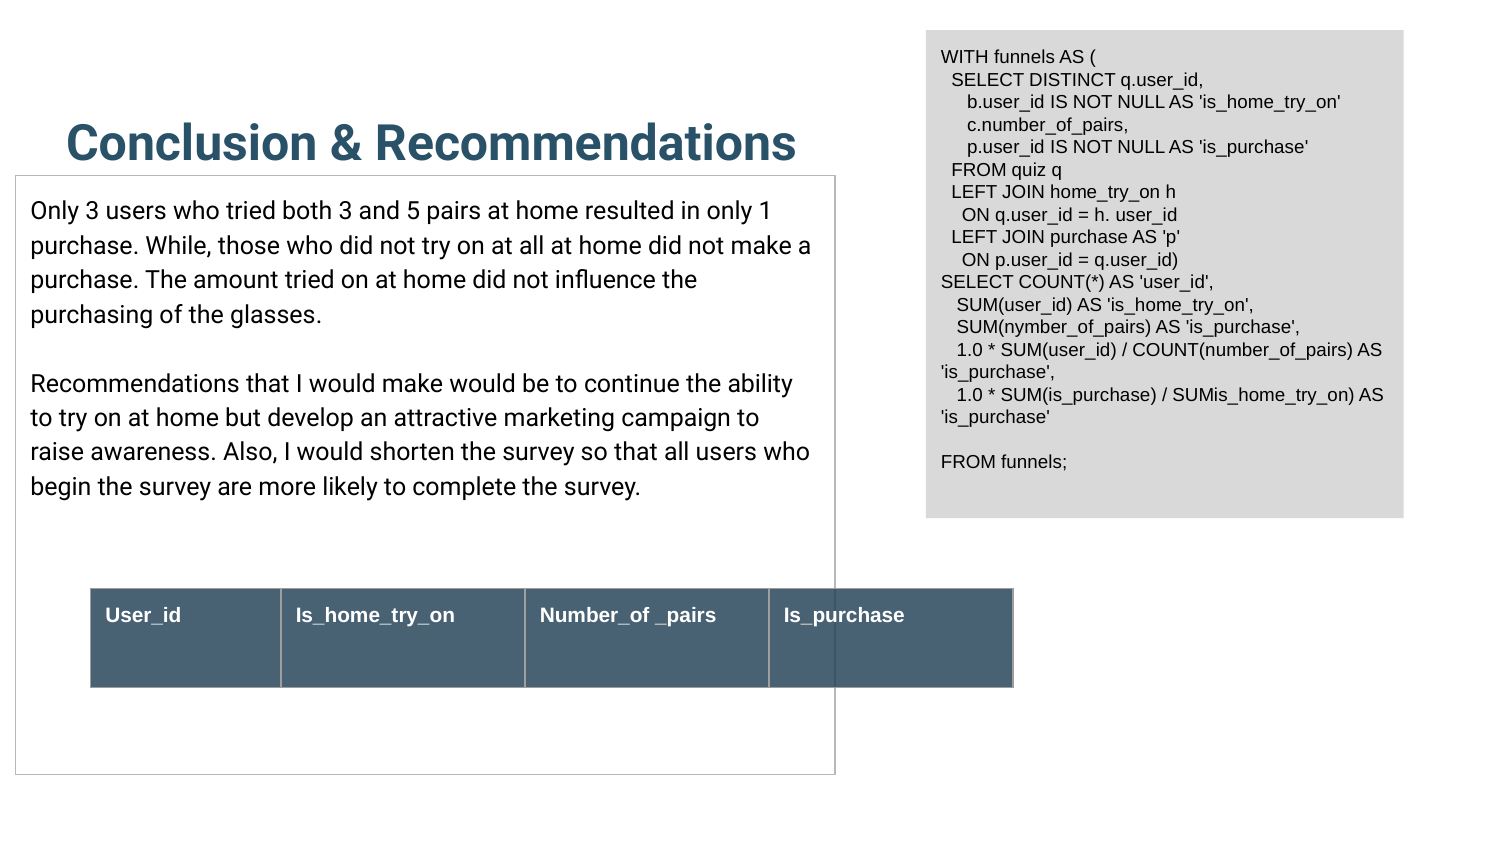

WITH funnels AS (
  SELECT DISTINCT q.user_id,
     b.user_id IS NOT NULL AS 'is_home_try_on'
     c.number_of_pairs,
     p.user_id IS NOT NULL AS 'is_purchase'
  FROM quiz q
  LEFT JOIN home_try_on h
    ON q.user_id = h. user_id
  LEFT JOIN purchase AS 'p'
    ON p.user_id = q.user_id)
SELECT COUNT(*) AS 'user_id',
   SUM(user_id) AS 'is_home_try_on',
   SUM(nymber_of_pairs) AS 'is_purchase',
   1.0 * SUM(user_id) / COUNT(number_of_pairs) AS 'is_purchase',
   1.0 * SUM(is_purchase) / SUMis_home_try_on) AS 'is_purchase'

FROM funnels;
Conclusion & Recommendations
Only 3 users who tried both 3 and 5 pairs at home resulted in only 1 purchase. While, those who did not try on at all at home did not make a purchase. The amount tried on at home did not influence the purchasing of the glasses.

Recommendations that I would make would be to continue the ability to try on at home but develop an attractive marketing campaign to raise awareness. Also, I would shorten the survey so that all users who begin the survey are more likely to complete the survey.
| User\_id | Is\_home\_try\_on | Number\_of \_pairs | Is\_purchase |
| --- | --- | --- | --- |